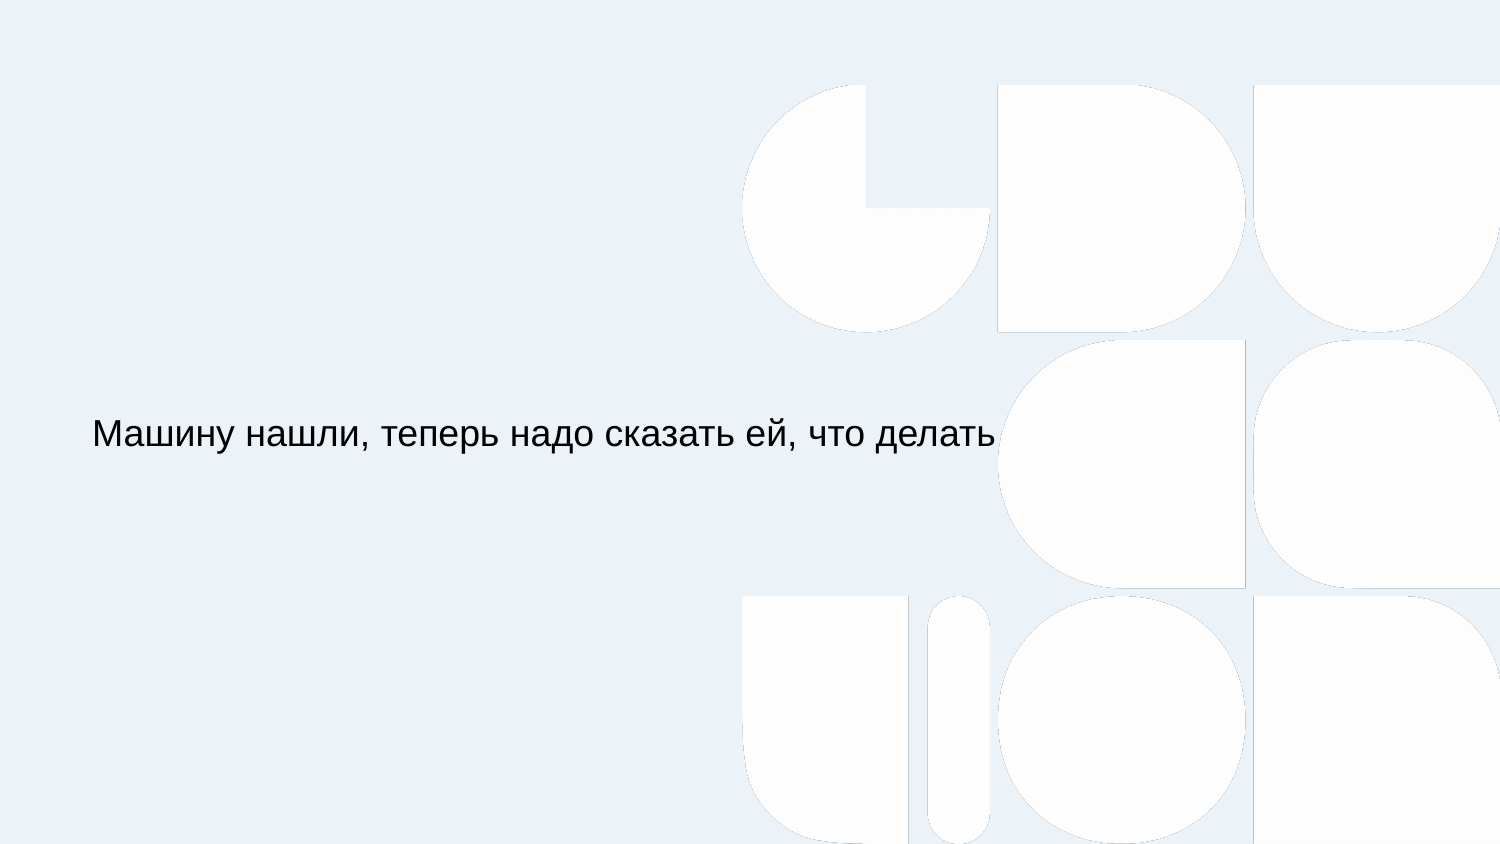

Машину нашли, теперь надо сказать ей, что делать